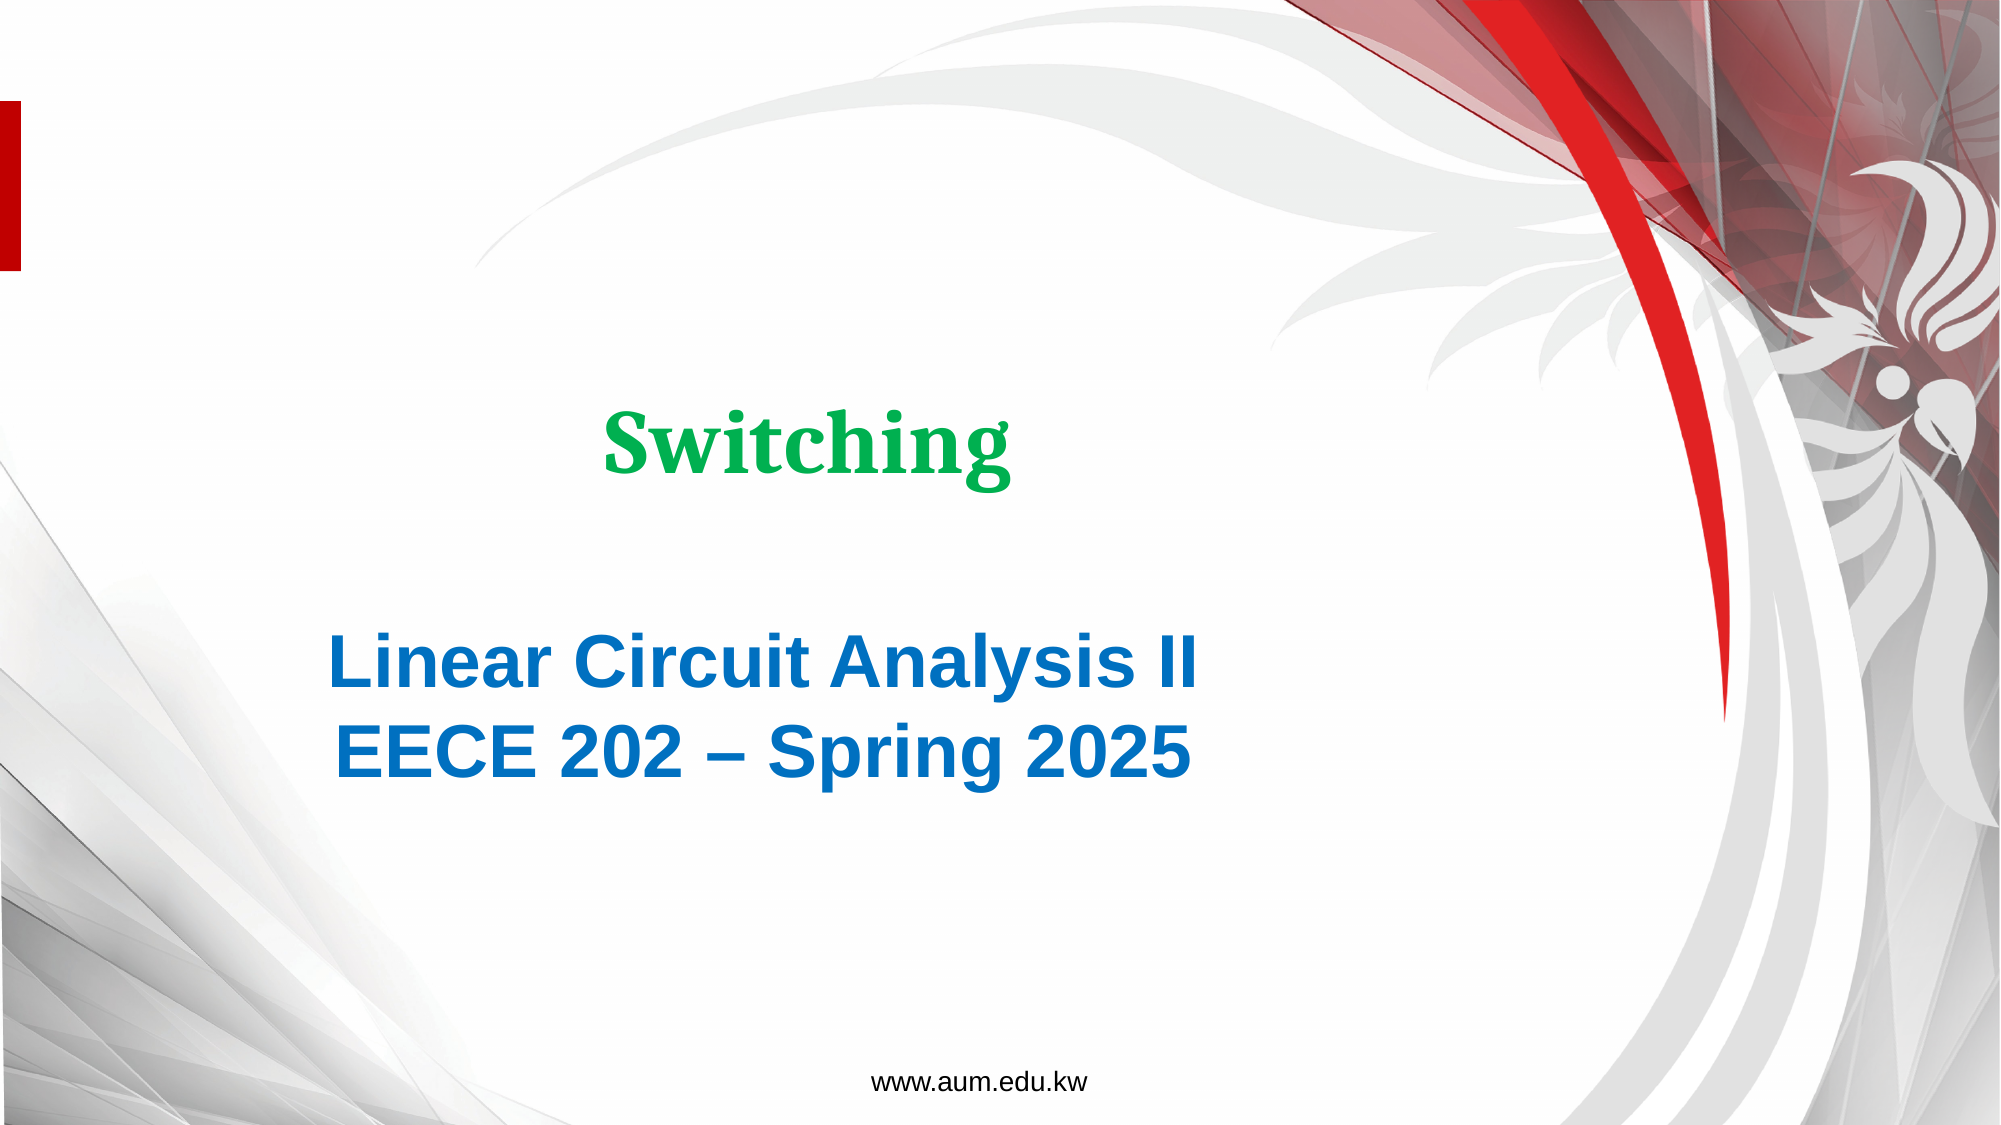

Switching
Linear Circuit Analysis II
EECE 202 – Spring 2025